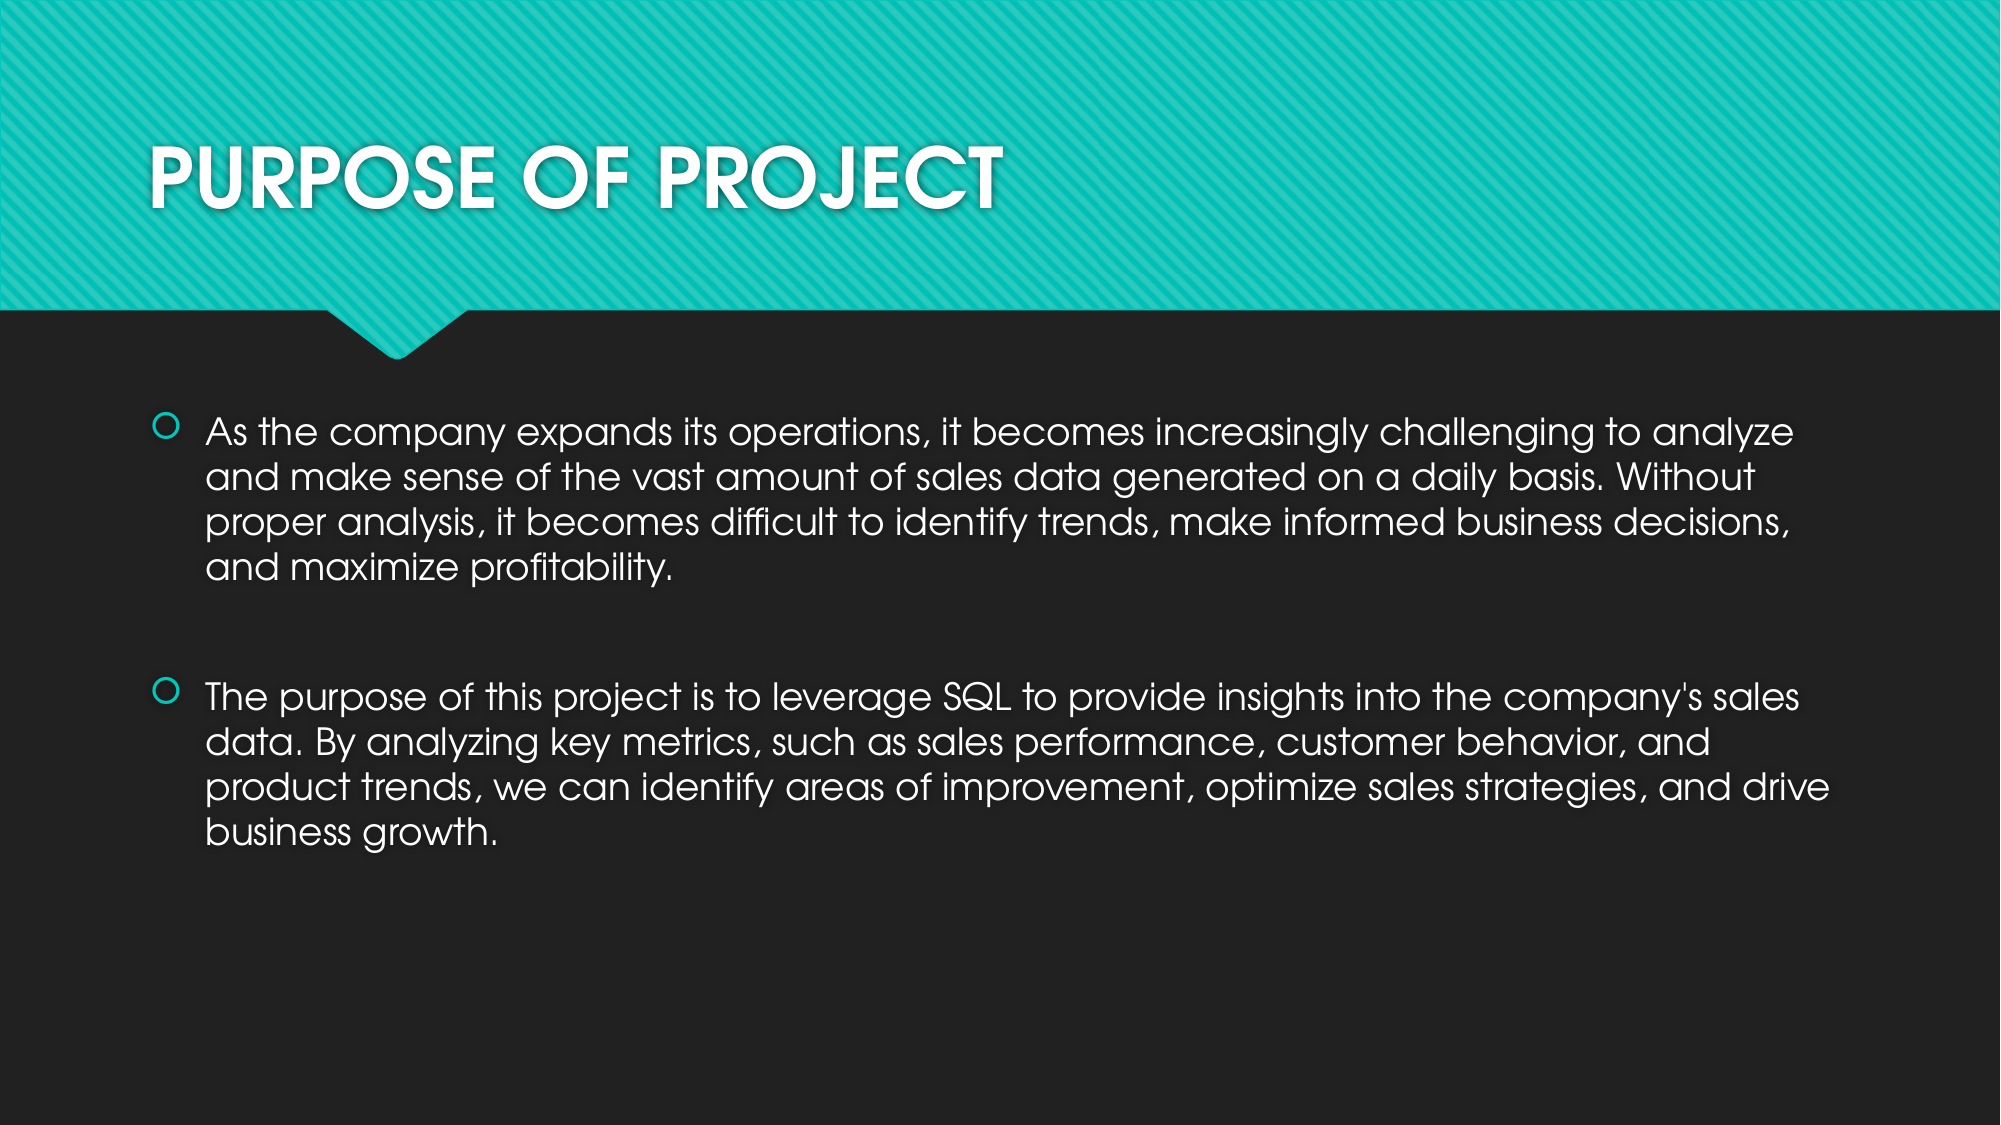

# PURPOSE OF PROJECT
As the company expands its operations, it becomes increasingly challenging to analyze and make sense of the vast amount of sales data generated on a daily basis. Without proper analysis, it becomes difficult to identify trends, make informed business decisions, and maximize profitability.

The purpose of this project is to leverage SQL to provide insights into the company's sales data. By analyzing key metrics, such as sales performance, customer behavior, and product trends, we can identify areas of improvement, optimize sales strategies, and drive business growth.